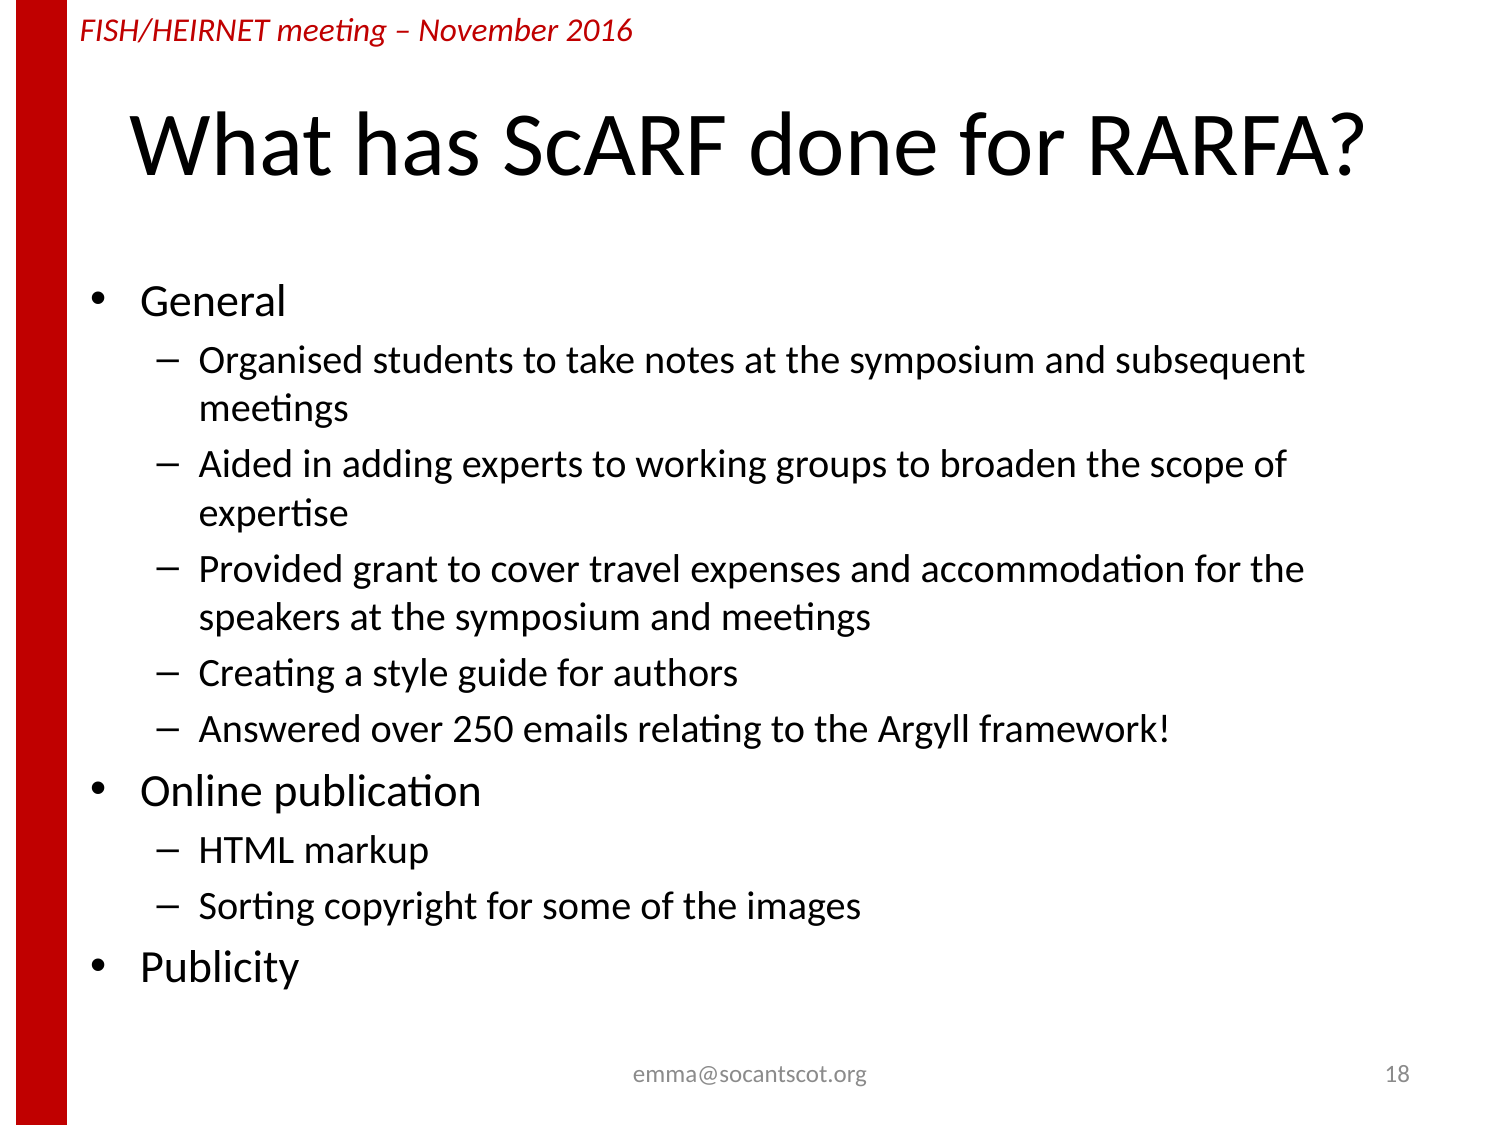

# What has ScARF done for RARFA?
General
Organised students to take notes at the symposium and subsequent meetings
Aided in adding experts to working groups to broaden the scope of expertise
Provided grant to cover travel expenses and accommodation for the speakers at the symposium and meetings
Creating a style guide for authors
Answered over 250 emails relating to the Argyll framework!
Online publication
HTML markup
Sorting copyright for some of the images
Publicity
emma@socantscot.org
18